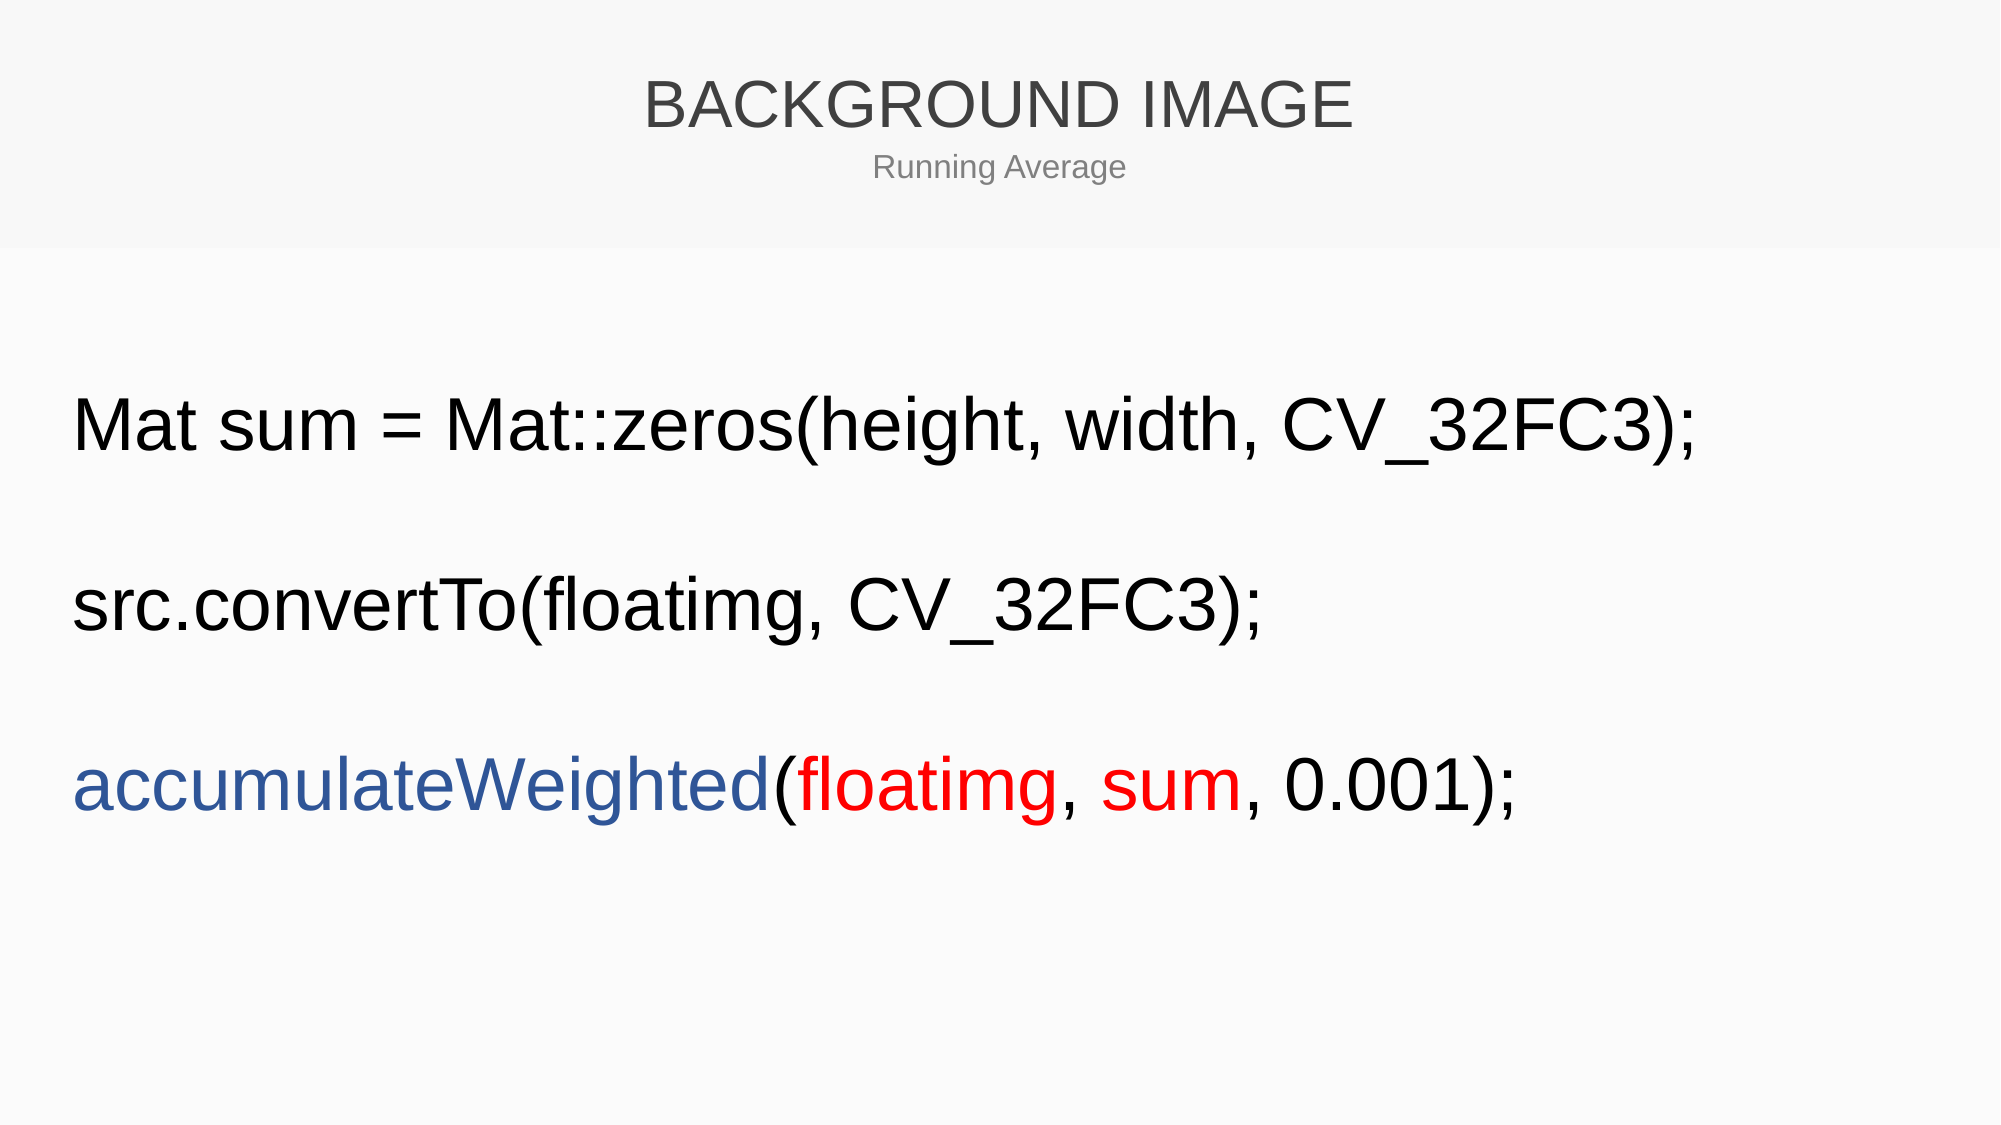

# BACKGROUND IMAGE
Running Average

Mat sum = Mat::zeros(height, width, CV_32FC3);

src.convertTo(floatimg, CV_32FC3);

accumulateWeighted(floatimg, sum, 0.001);